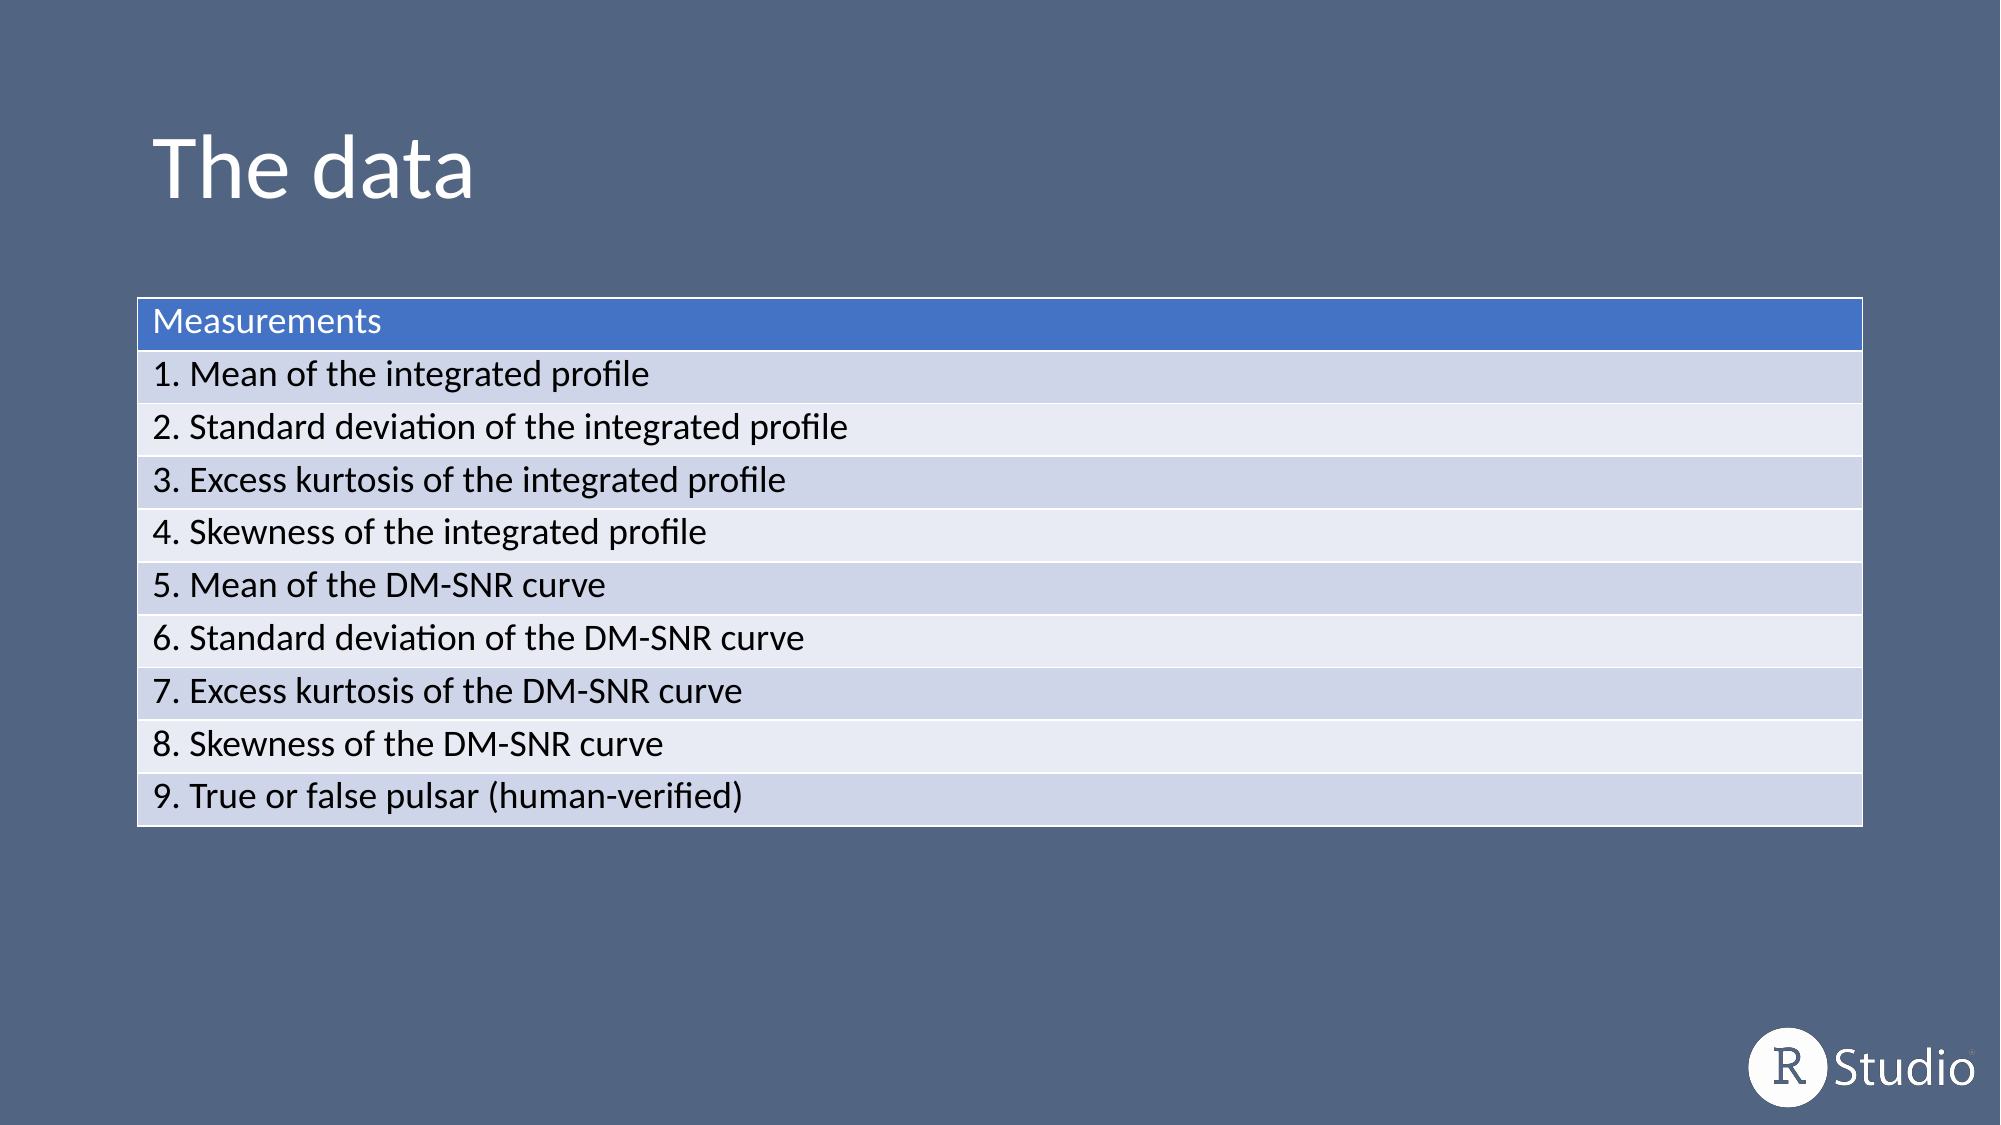

# The data
| Measurements |
| --- |
| 1. Mean of the integrated profile |
| 2. Standard deviation of the integrated profile |
| 3. Excess kurtosis of the integrated profile |
| 4. Skewness of the integrated profile |
| 5. Mean of the DM-SNR curve |
| 6. Standard deviation of the DM-SNR curve |
| 7. Excess kurtosis of the DM-SNR curve |
| 8. Skewness of the DM-SNR curve |
| 9. True or false pulsar (human-verified) |